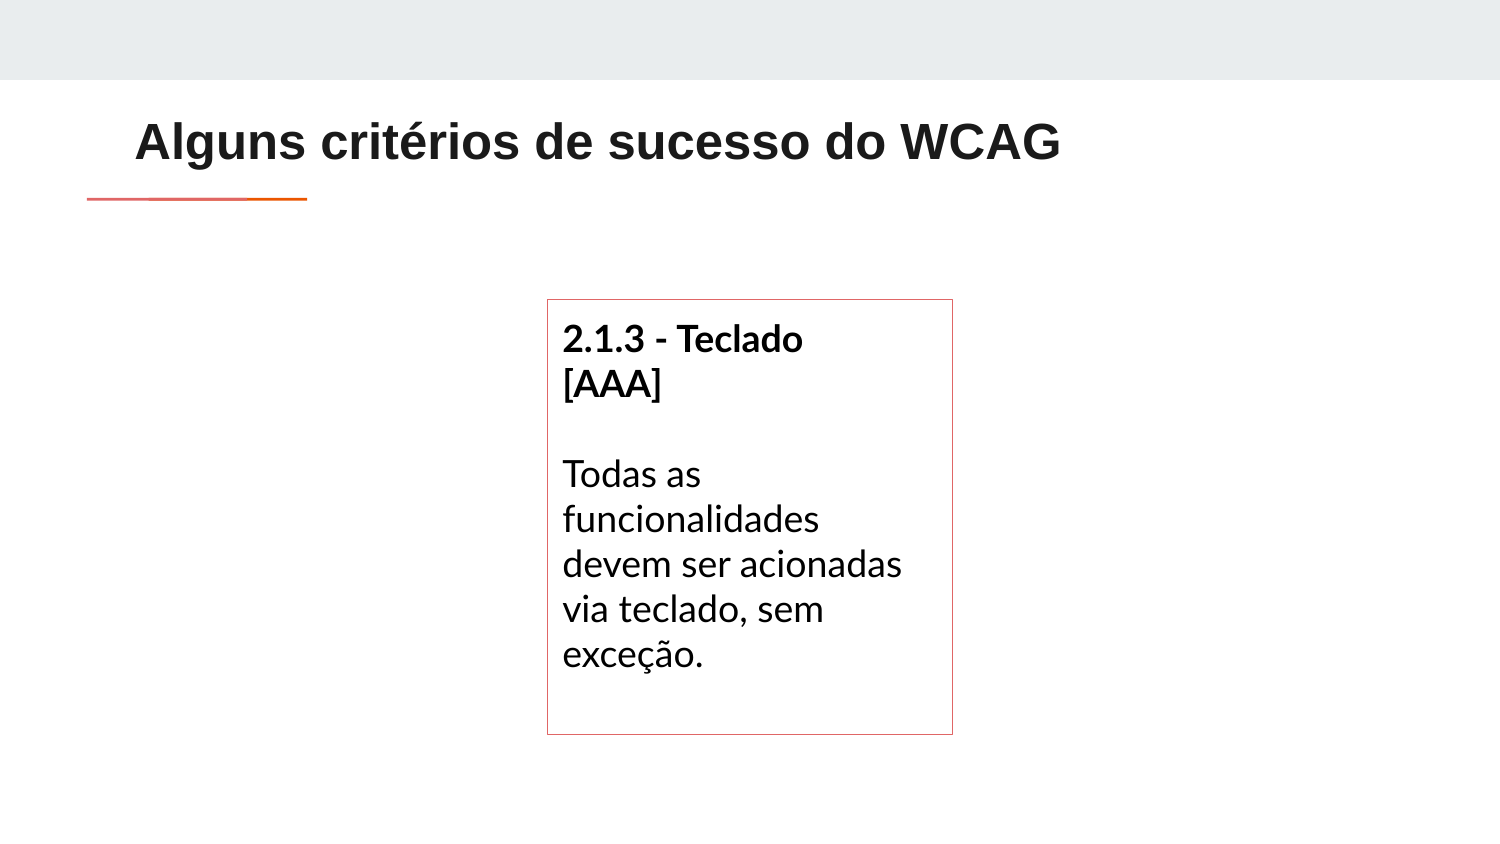

# Alguns critérios de sucesso do WCAG
2.1.3 - Teclado
[AAA]
Todas as funcionalidades devem ser acionadas via teclado, sem exceção.